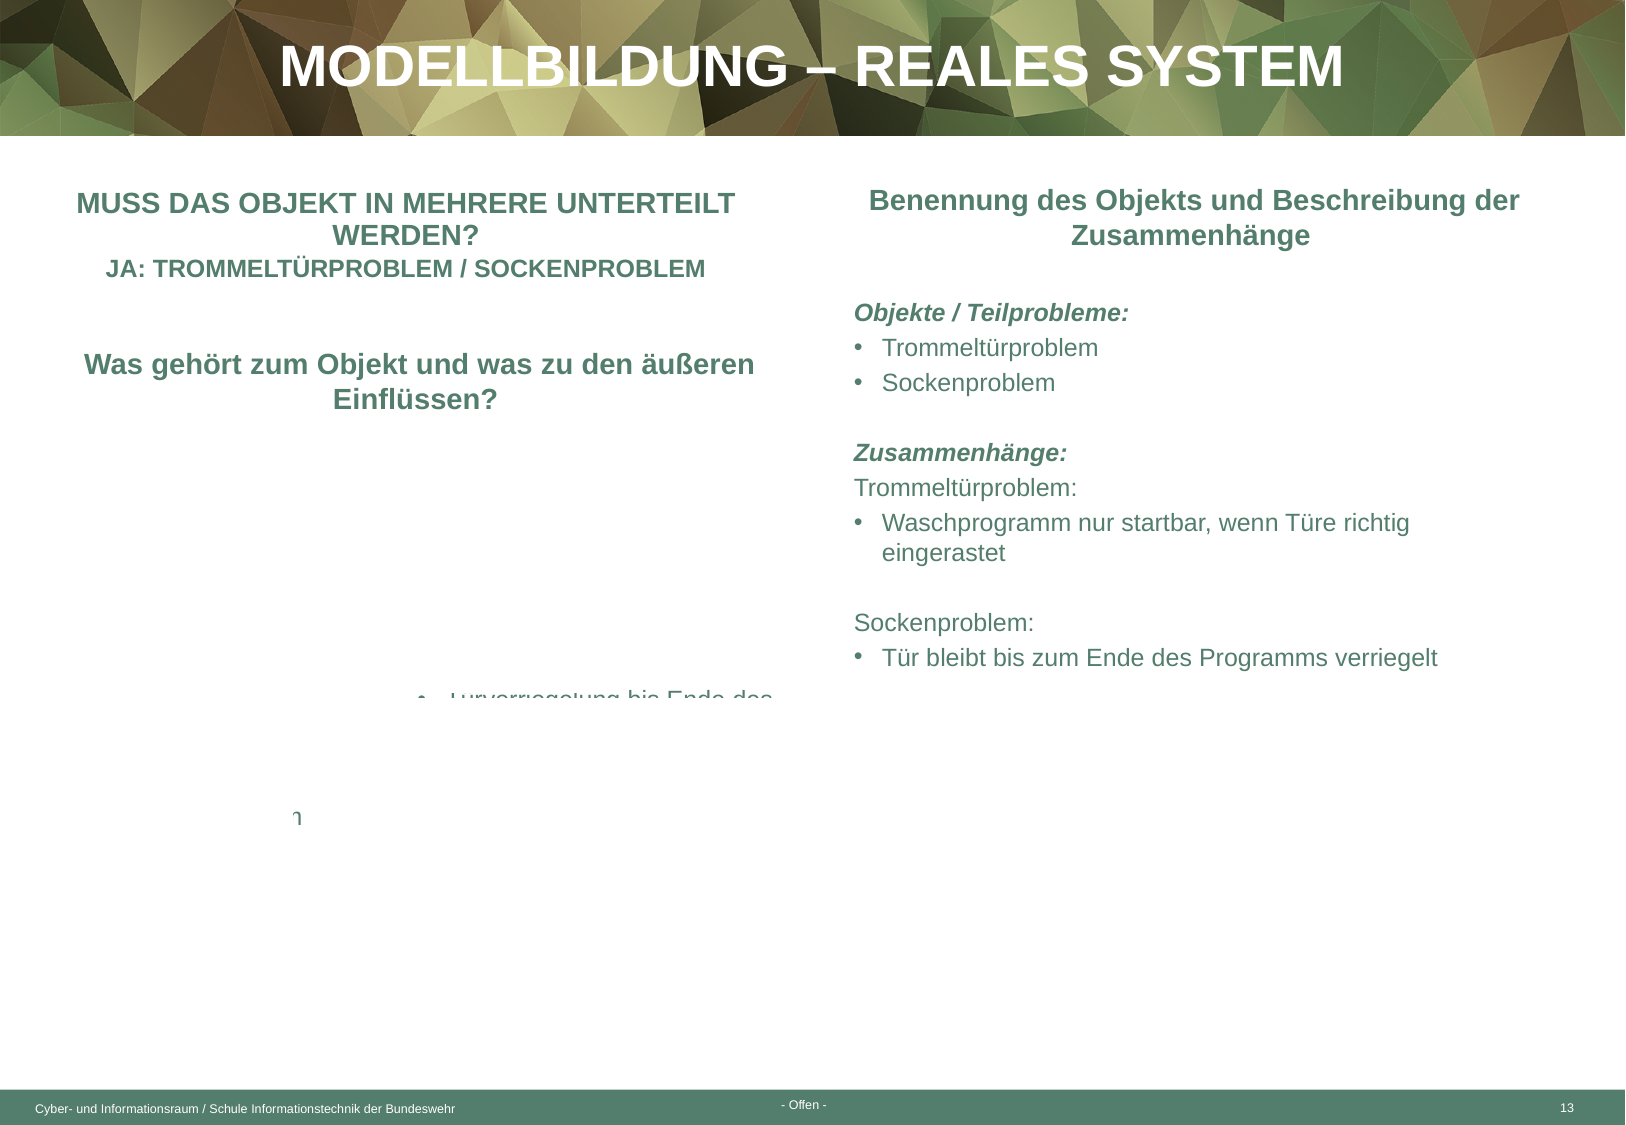

Modellbildung – reales System
Muss das Objekt in mehrere unterteilt werden?
Ja: Trommeltürproblem / Sockenproblem
Benennung des Objekts und Beschreibung der Zusammenhänge

Objekte / Teilprobleme:
Trommeltürproblem
Sockenproblem

Zusammenhänge:
Trommeltürproblem:
Waschprogramm nur startbar, wenn Türe richtig eingerastet

Sockenproblem:
Tür bleibt bis zum Ende des Programms verriegelt

Was gehört zum Objekt und was zu den äußeren Einflüssen?
| Trommeltürproblem Äußere Einflüsse: Wäsche in Trommel legen Keine Funktion nach Start Trommeltür nicht richtig eingerastet Innere Einflüsse: Waschprogramm auswählen Start Taste drücken Starten des Waschprogrammes | Sockenproblem Äußere Einflüsse: Versuch die Türe zu öffnen Tür lässt sich nicht öffnen Innere Einflüsse: Türverriegelung bis Ende des Waschprogrammes Ende des Waschprogrammes |
| --- | --- |

13